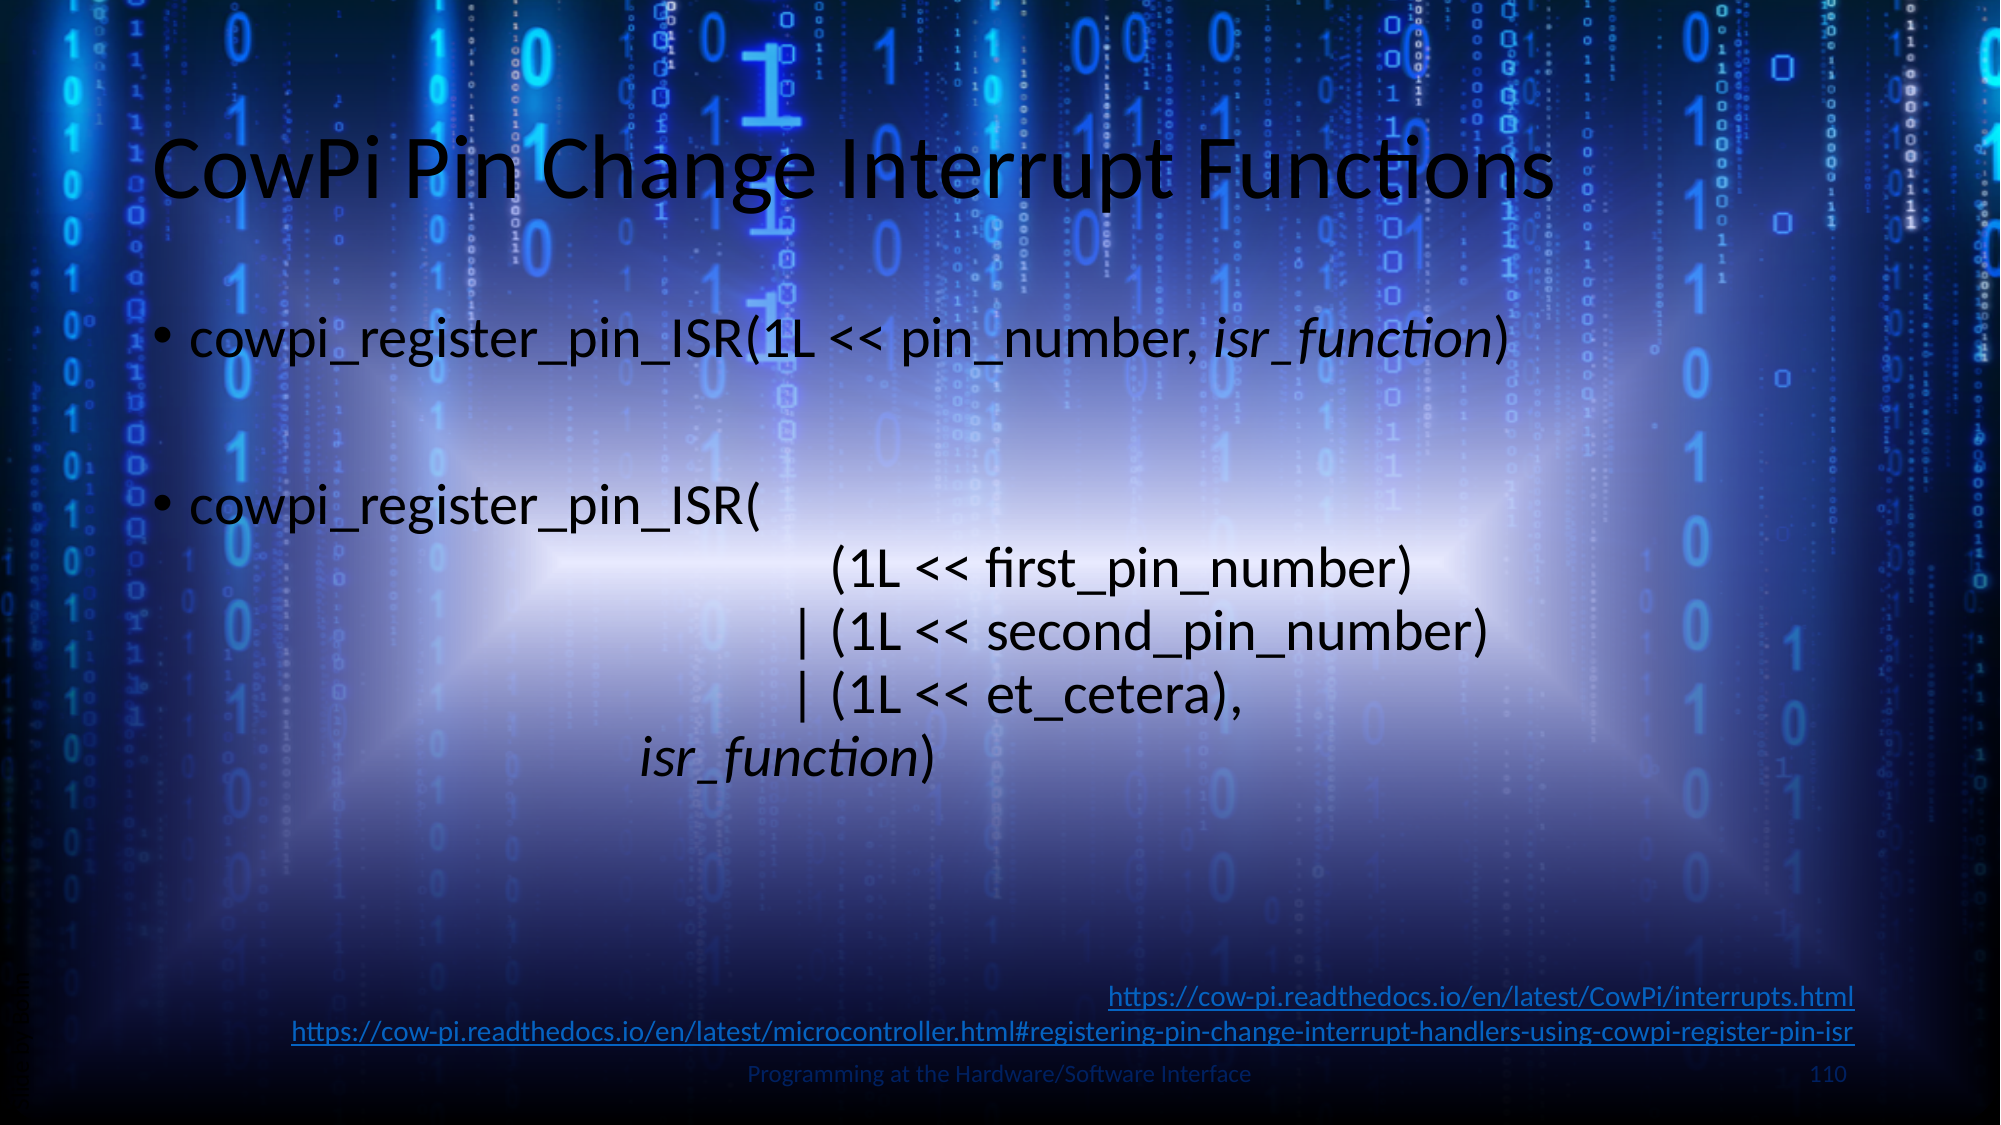

# CowPi Pin Change Interrupt Functions
cowpi_register_pin_ISR(1L << pin_number, isr_function)

cowpi_register_pin_ISR(
				   (1L << first_pin_number)
				| (1L << second_pin_number)
				| (1L << et_cetera),
			isr_function)

Slide by Bohn
https://cow-pi.readthedocs.io/en/latest/CowPi/interrupts.html
https://cow-pi.readthedocs.io/en/latest/microcontroller.html#registering-pin-change-interrupt-handlers-using-cowpi-register-pin-isr
Programming at the Hardware/Software Interface
110